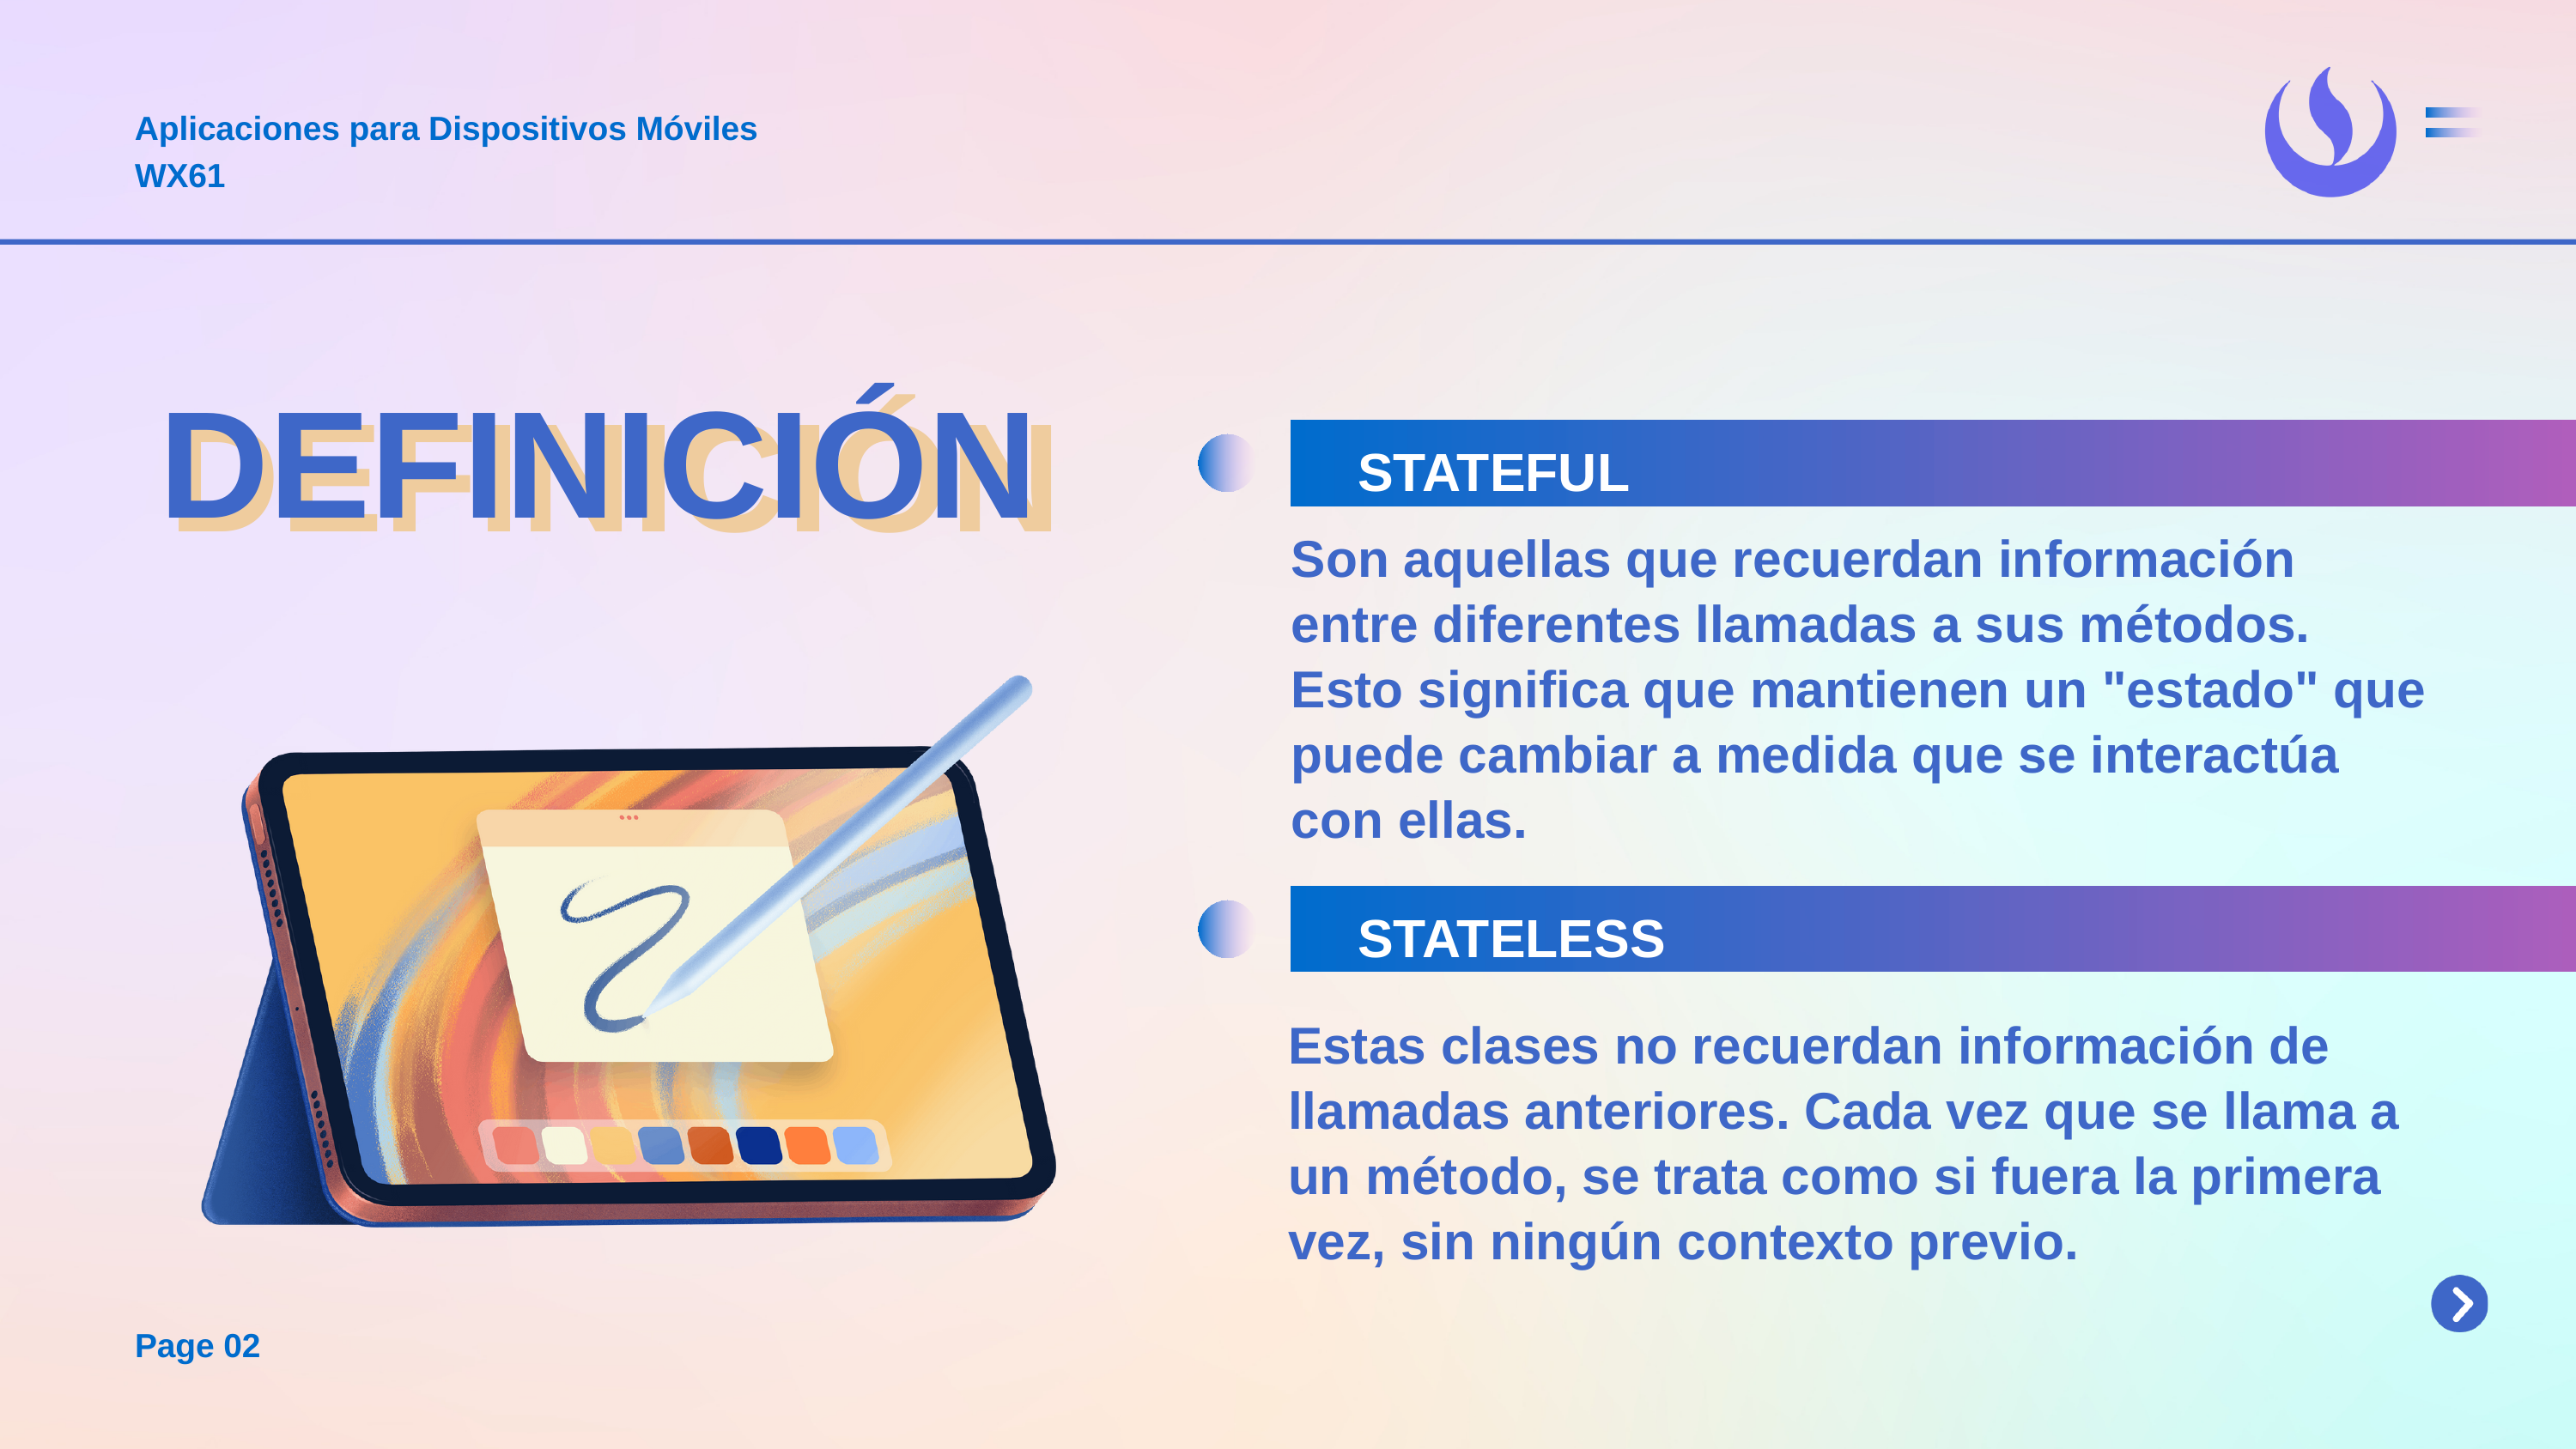

Aplicaciones para Dispositivos Móviles

WX61

DEFINICIÓN

DEFINICIÓN

STATEFUL
Son aquellas que recuerdan información entre diferentes llamadas a sus métodos. Esto significa que mantienen un "estado" que puede cambiar a medida que se interactúa con ellas.

STATELESS
Estas clases no recuerdan información de llamadas anteriores. Cada vez que se llama a un método, se trata como si fuera la primera vez, sin ningún contexto previo.

Page 02